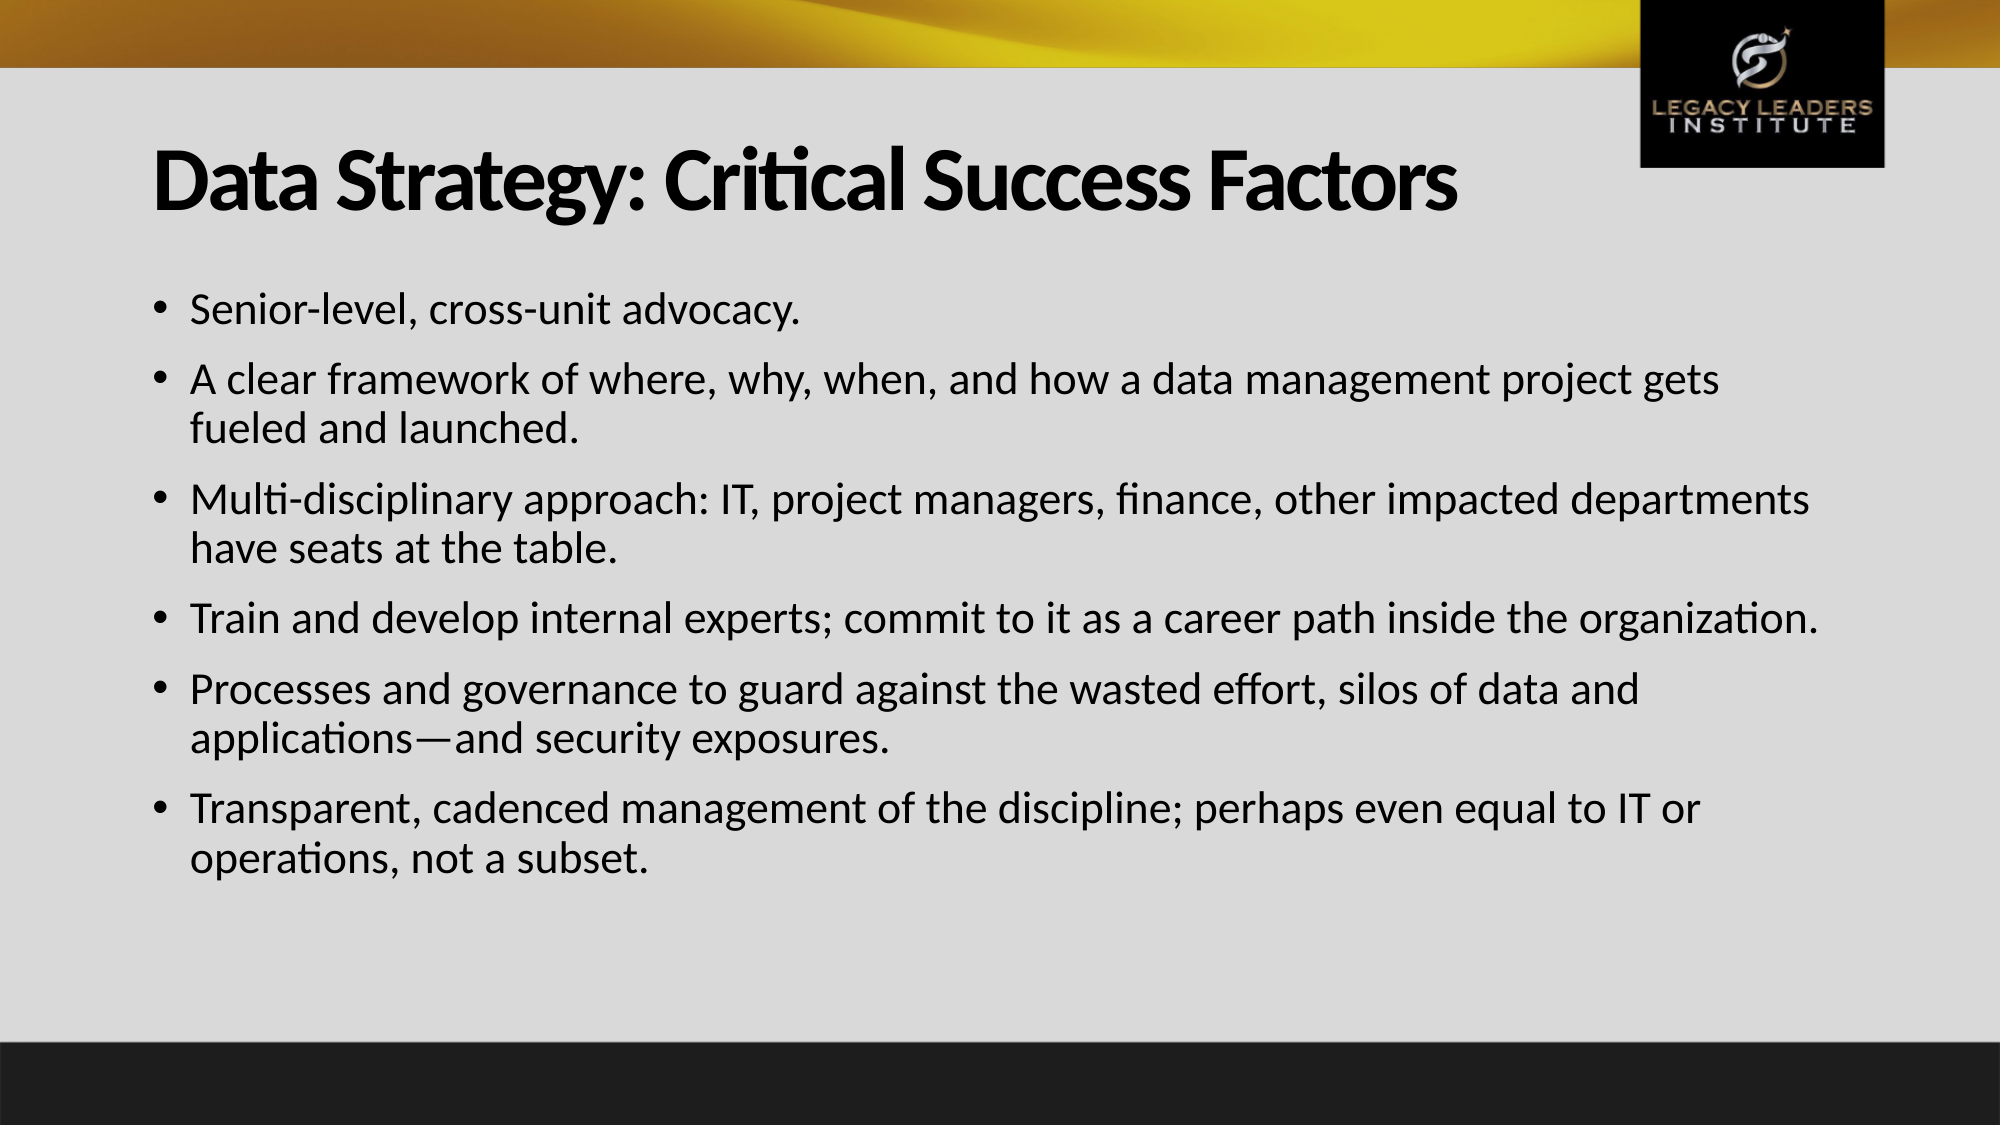

# Data Strategy: Critical Success Factors
Senior-level, cross-unit advocacy.
A clear framework of where, why, when, and how a data management project gets fueled and launched.
Multi-disciplinary approach: IT, project managers, finance, other impacted departments have seats at the table.
Train and develop internal experts; commit to it as a career path inside the organization.
Processes and governance to guard against the wasted effort, silos of data and applications—and security exposures.
Transparent, cadenced management of the discipline; perhaps even equal to IT or operations, not a subset.